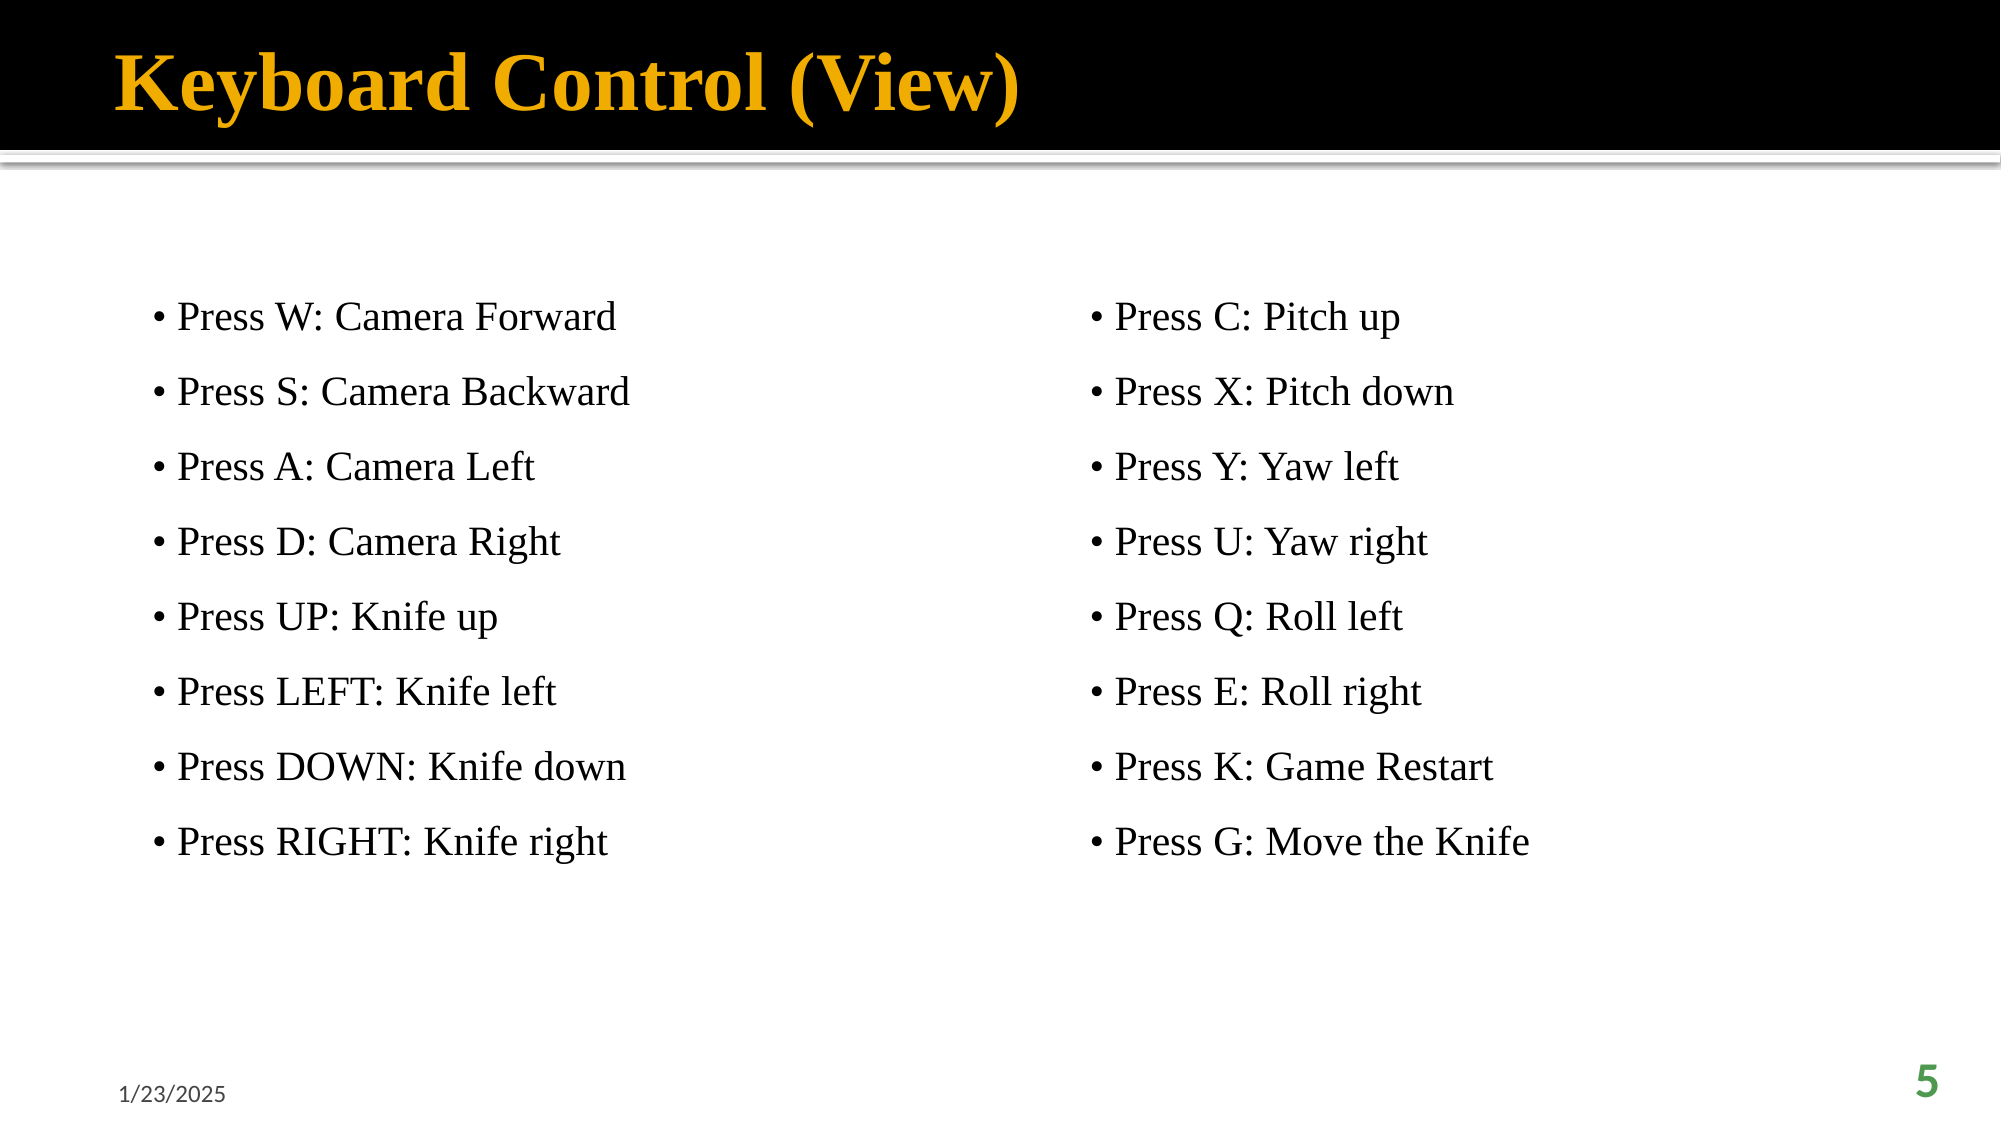

# Keyboard Control (View)
• Press C: Pitch up
• Press X: Pitch down
• Press Y: Yaw left
• Press U: Yaw right
• Press Q: Roll left
• Press E: Roll right
• Press K: Game Restart
• Press G: Move the Knife
• Press W: Camera Forward
• Press S: Camera Backward
• Press A: Camera Left
• Press D: Camera Right
• Press UP: Knife up
• Press LEFT: Knife left
• Press DOWN: Knife down
• Press RIGHT: Knife right
1/23/2025
5